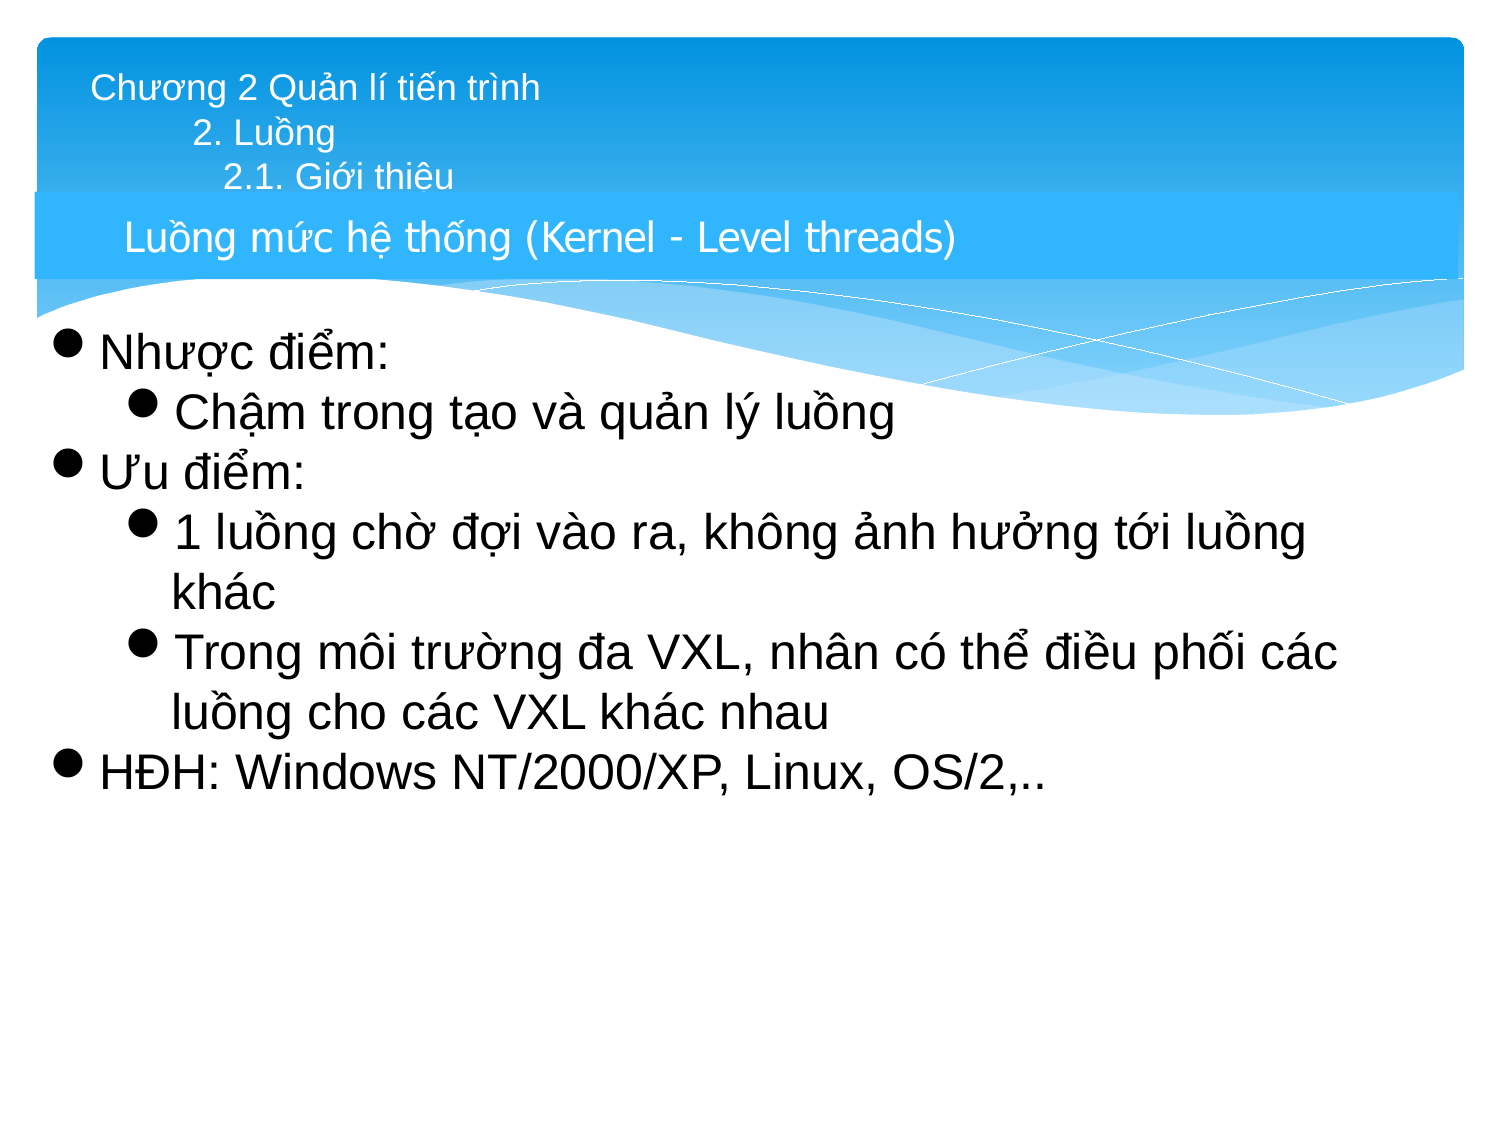

# Chương 2 Quản lí tiến trình 2. Luồng 2.1. Giới thiệu
Luồng mức hệ thống (Kernel - Level threads)
Nhược điểm:
Chậm trong tạo và quản lý luồng
Ưu điểm:
1 luồng chờ đợi vào ra, không ảnh hưởng tới luồng khác
Trong môi trường đa VXL, nhân có thể điều phối các luồng cho các VXL khác nhau
HĐH: Windows NT/2000/XP, Linux, OS/2,..